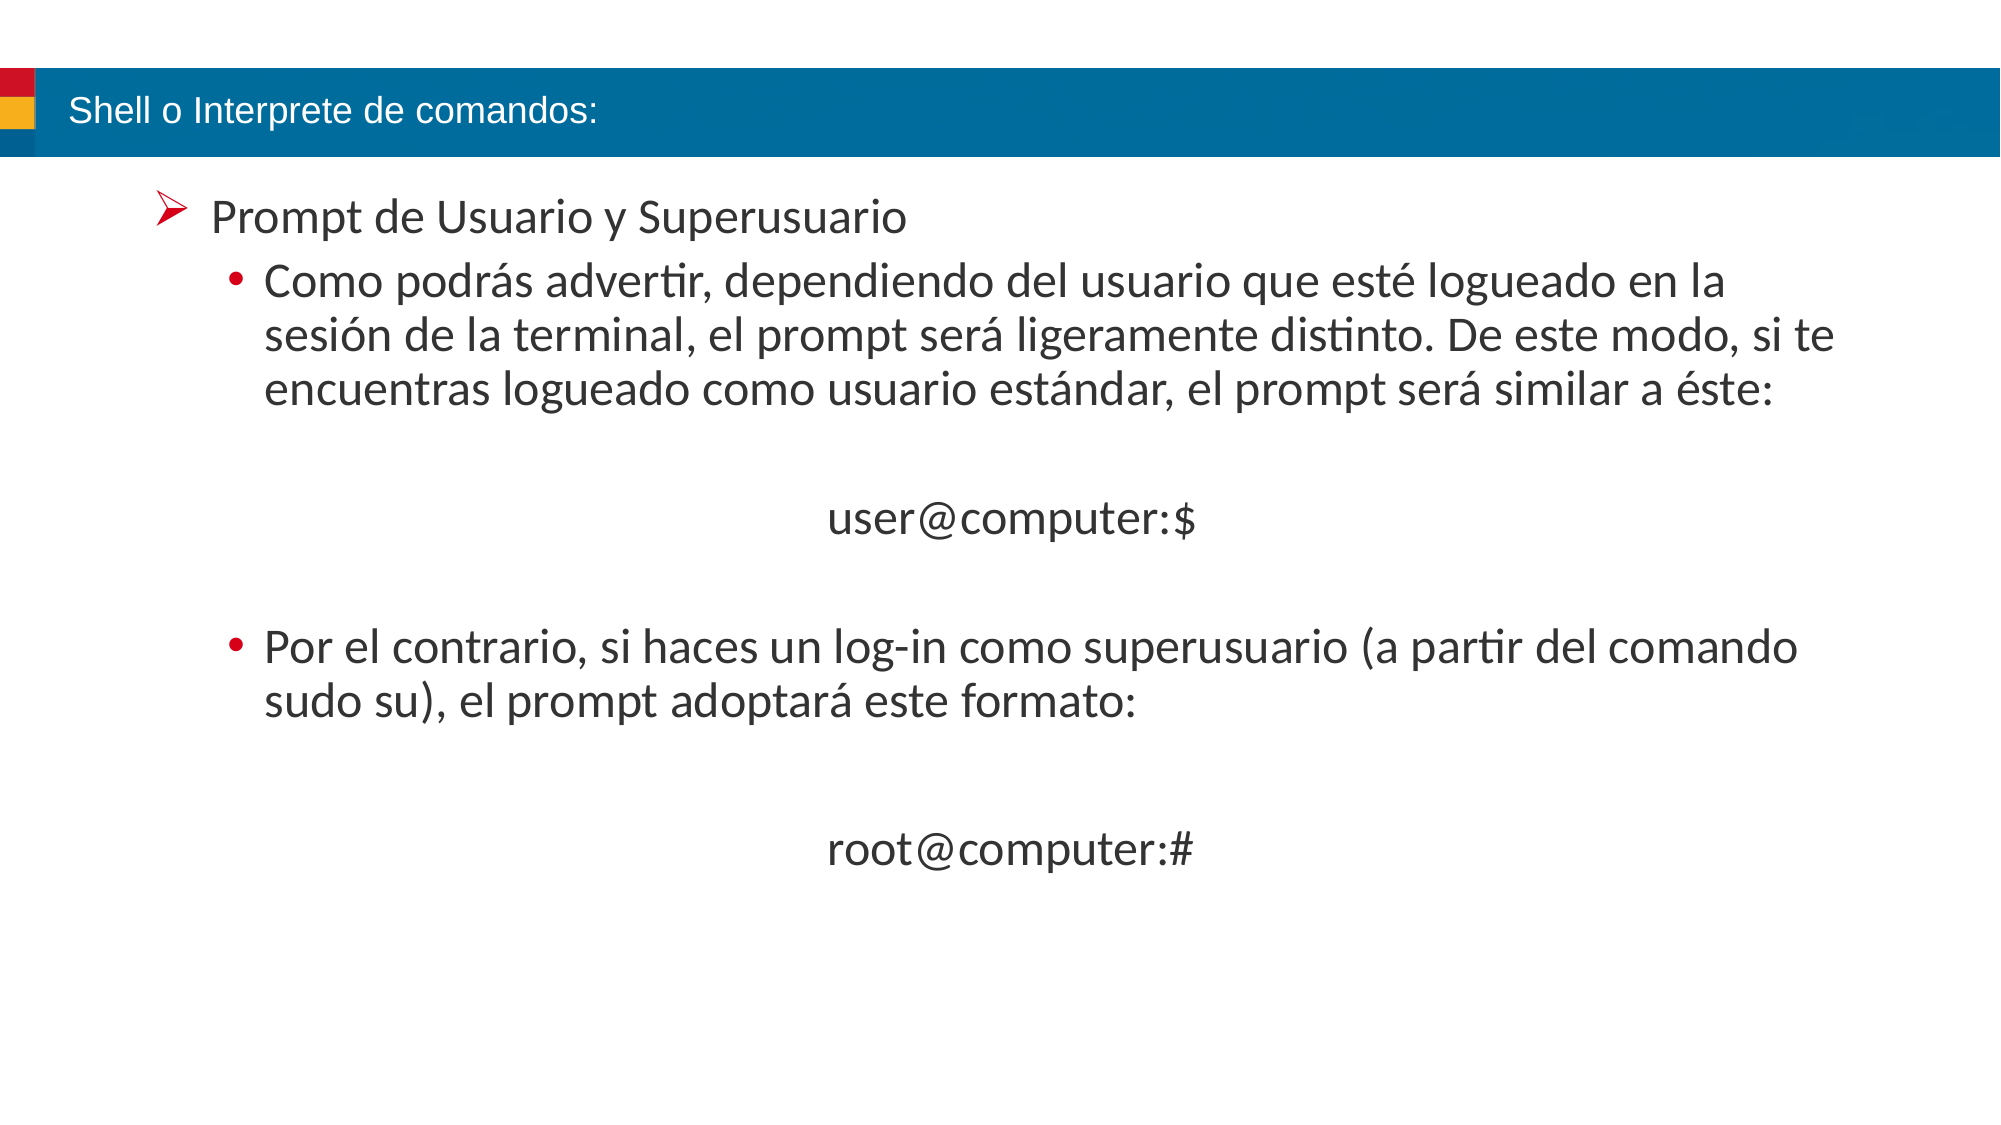

# Shell o Interprete de comandos:
Prompt de Usuario y Superusuario
Como podrás advertir, dependiendo del usuario que esté logueado en la sesión de la terminal, el prompt será ligeramente distinto. De este modo, si te encuentras logueado como usuario estándar, el prompt será similar a éste:

			user@computer:$

Por el contrario, si haces un log-in como superusuario (a partir del comando sudo su), el prompt adoptará este formato:

				root@computer:#